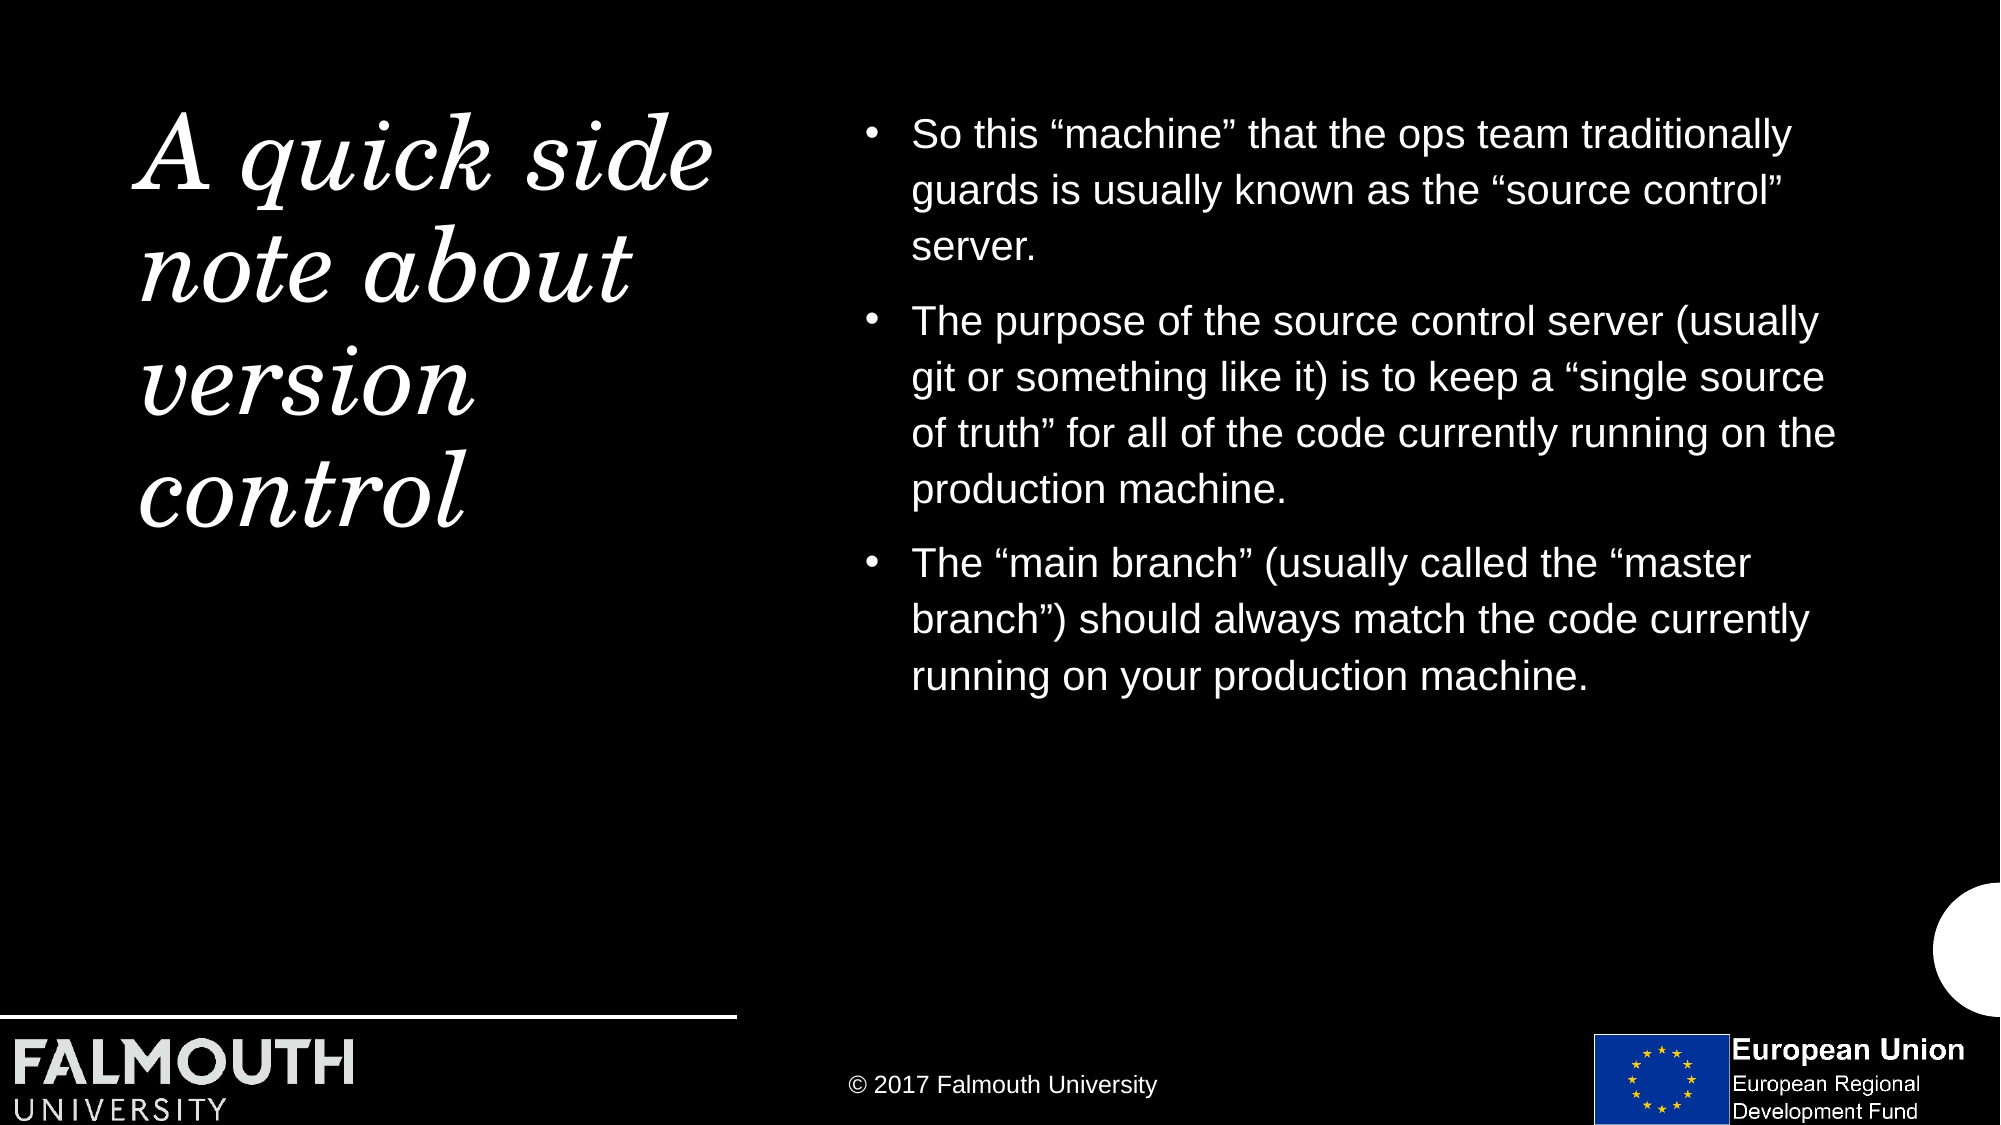

# A quick side note about version control
So this “machine” that the ops team traditionally guards is usually known as the “source control” server.
The purpose of the source control server (usually git or something like it) is to keep a “single source of truth” for all of the code currently running on the production machine.
The “main branch” (usually called the “master branch”) should always match the code currently running on your production machine.